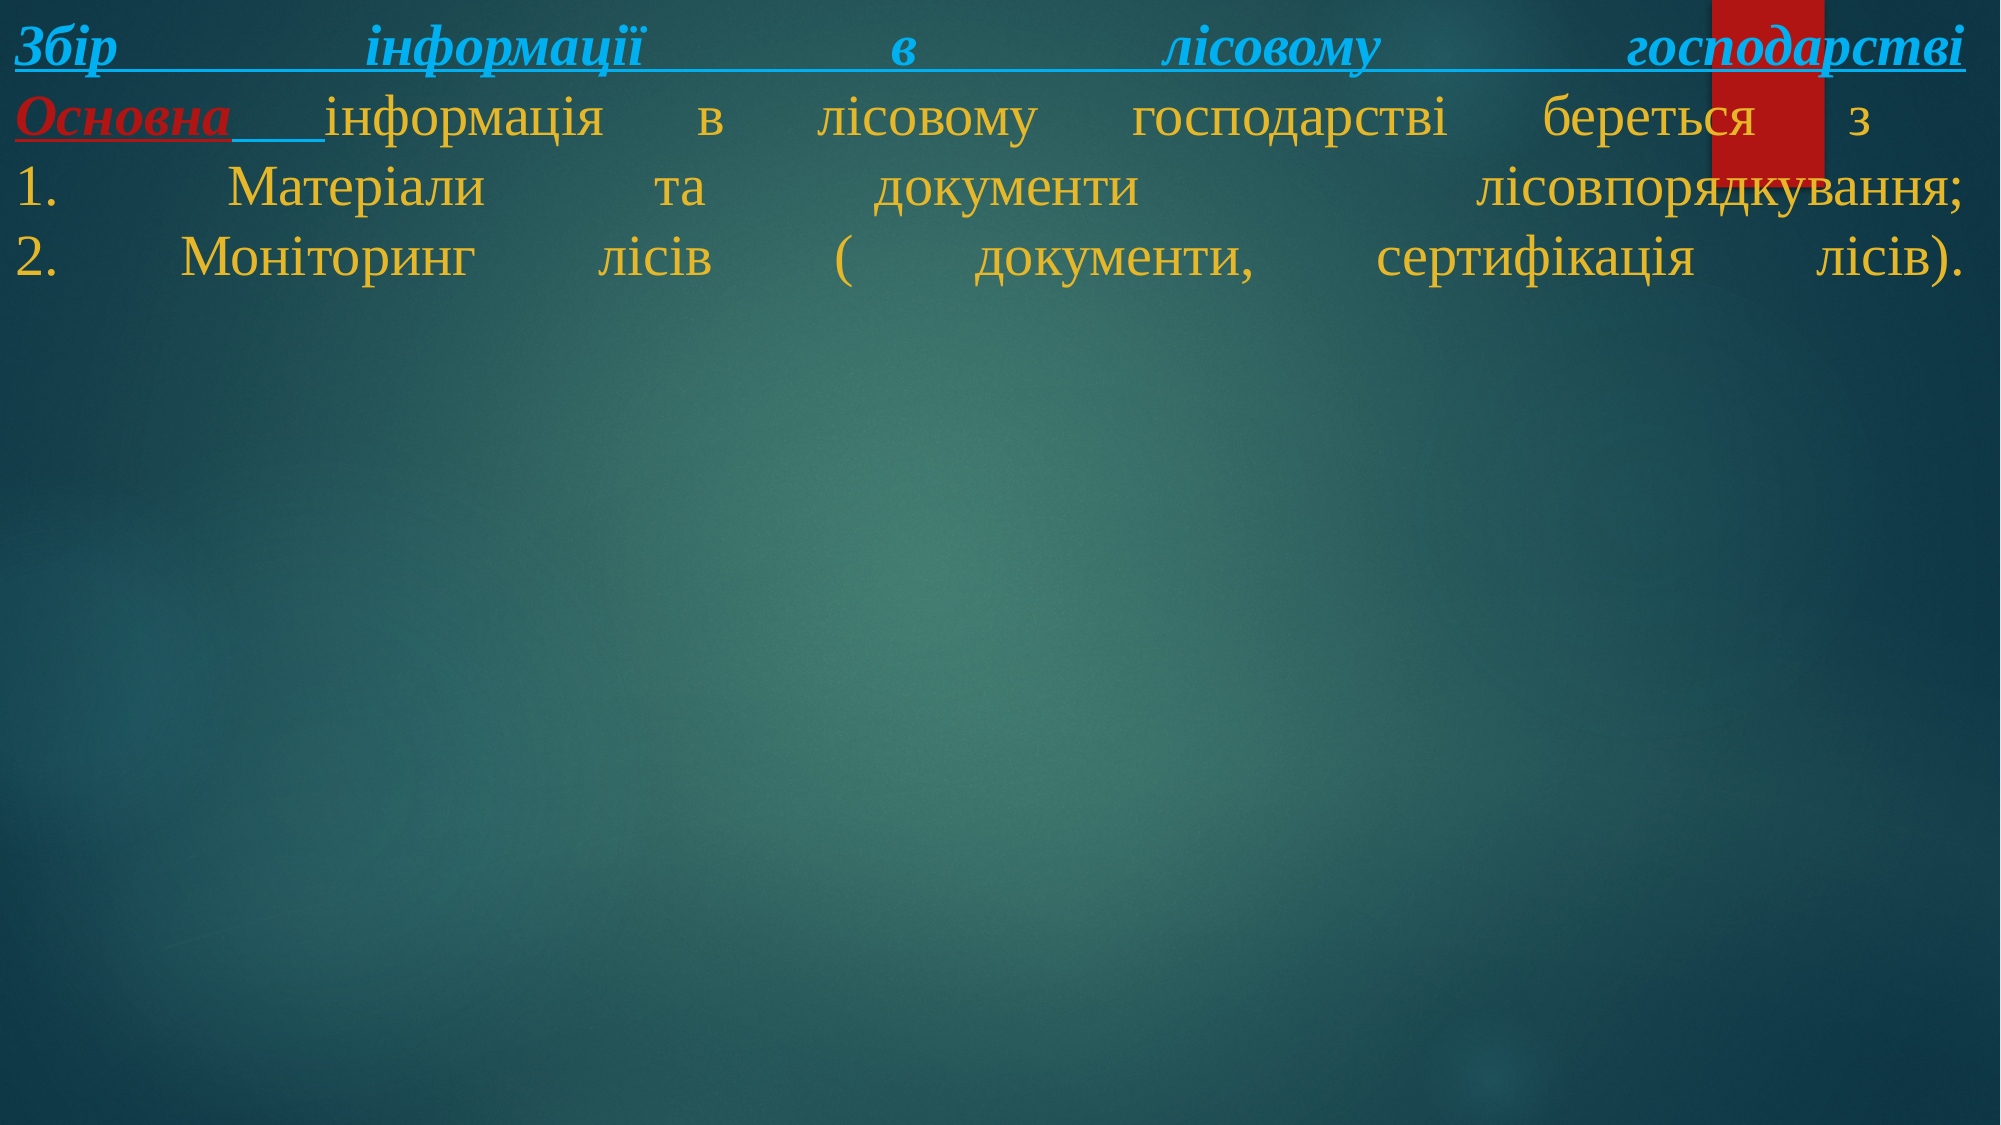

# Збір інформації в лісовому господарстві Основна інформація в лісовому господарстві береться з 1. Матеріали та документи  лісовпорядкування; 2. Моніторинг лісів ( документи, сертифікація лісів).